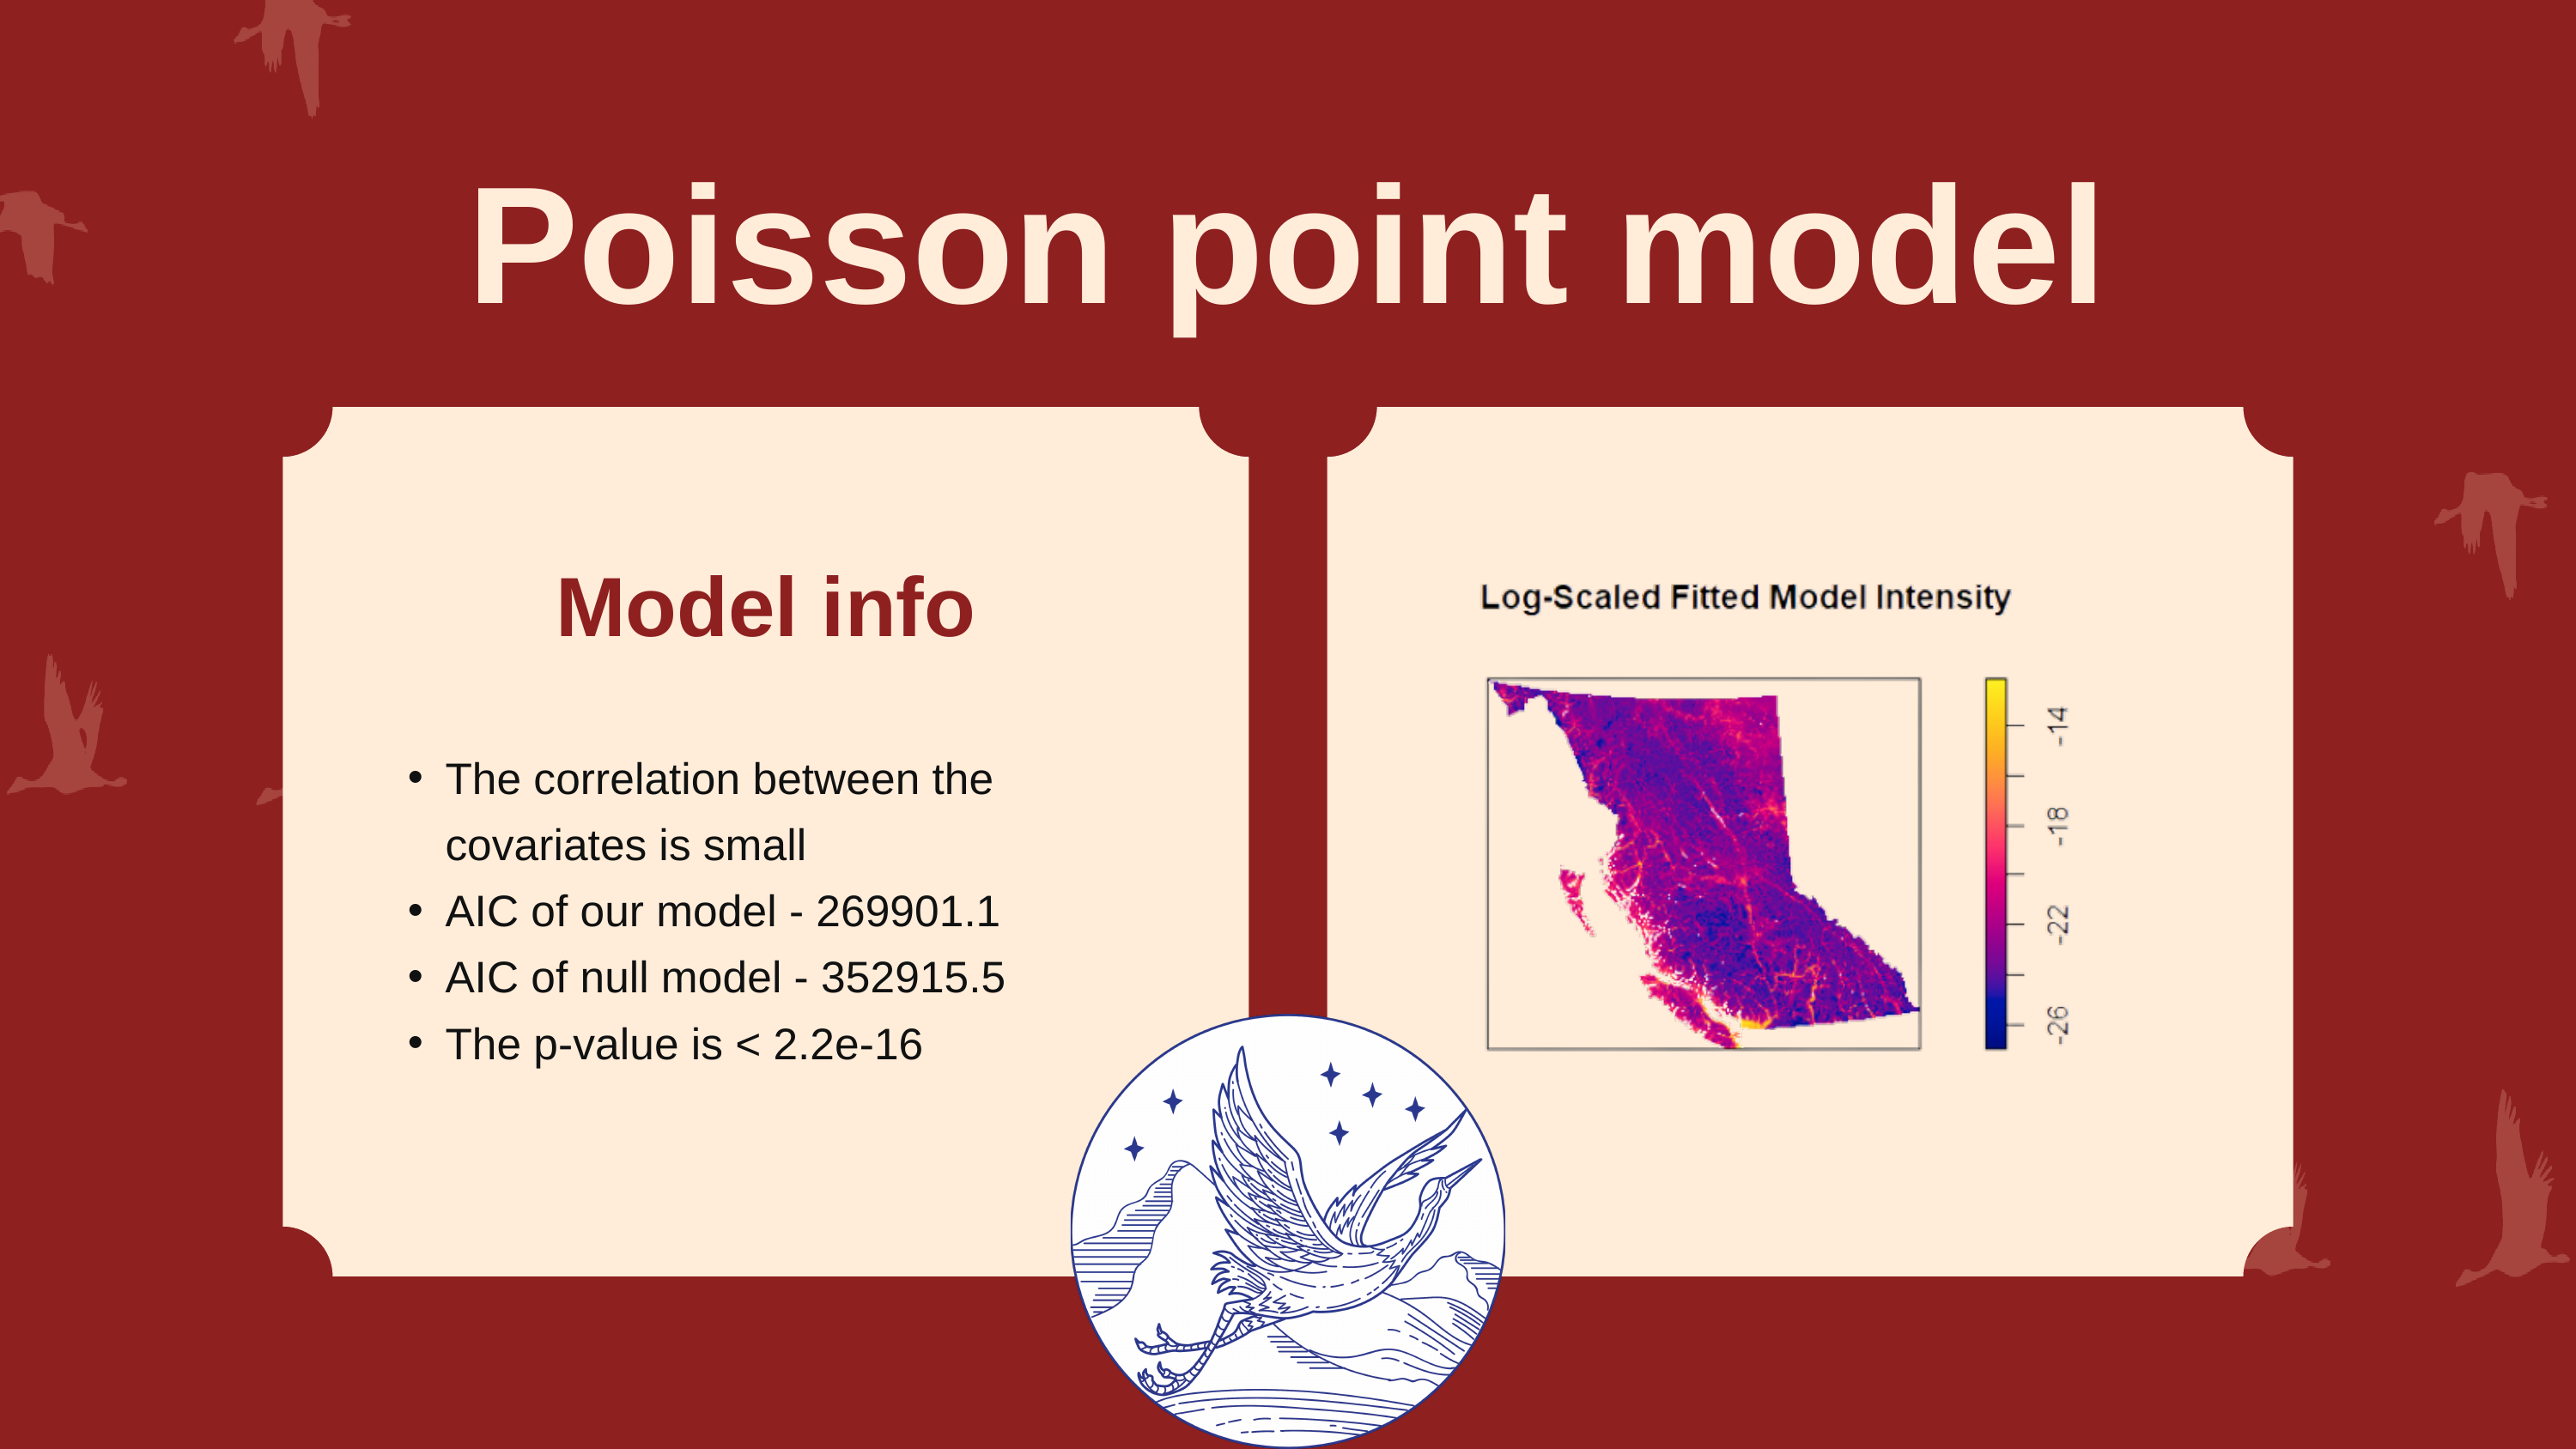

Poisson point model

Model info
The correlation between the covariates is small
AIC of our model - 269901.1
AIC of null model - 352915.5
The p-value is < 2.2e-16